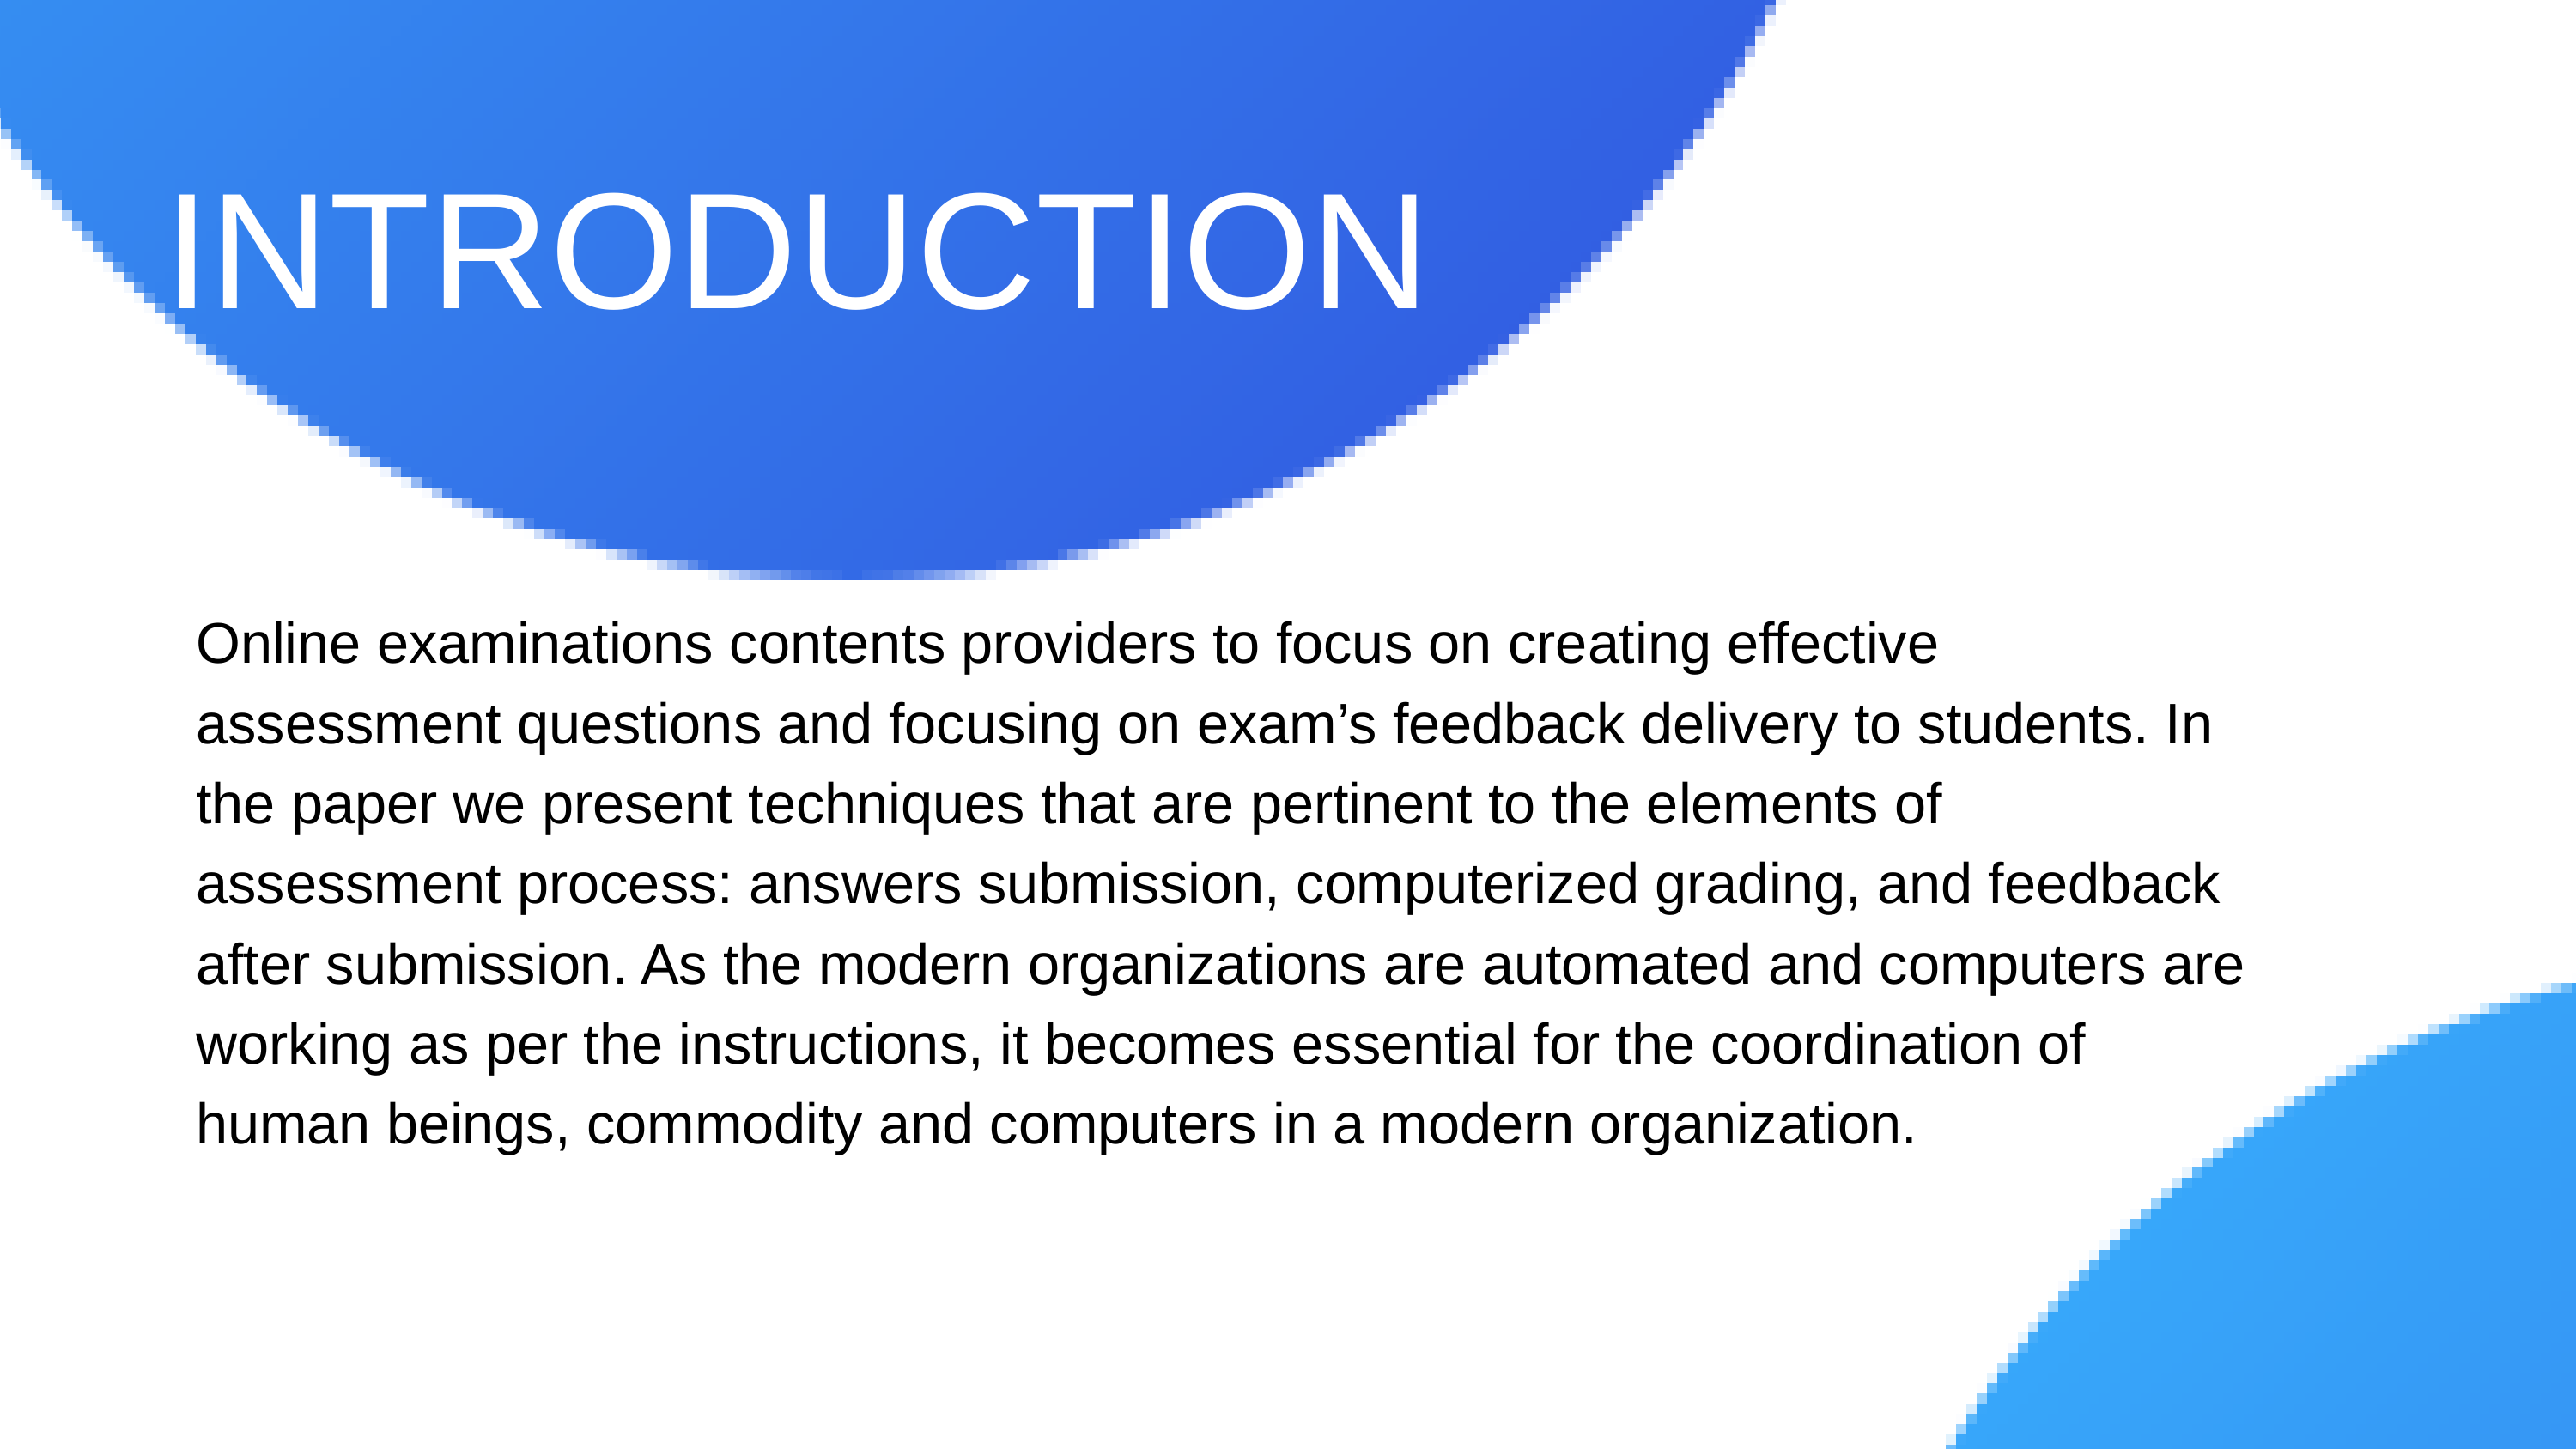

INTRODUCTION
Online examinations contents providers to focus on creating effective assessment questions and focusing on exam’s feedback delivery to students. In the paper we present techniques that are pertinent to the elements of assessment process: answers submission, computerized grading, and feedback after submission. As the modern organizations are automated and computers are working as per the instructions, it becomes essential for the coordination of human beings, commodity and computers in a modern organization.